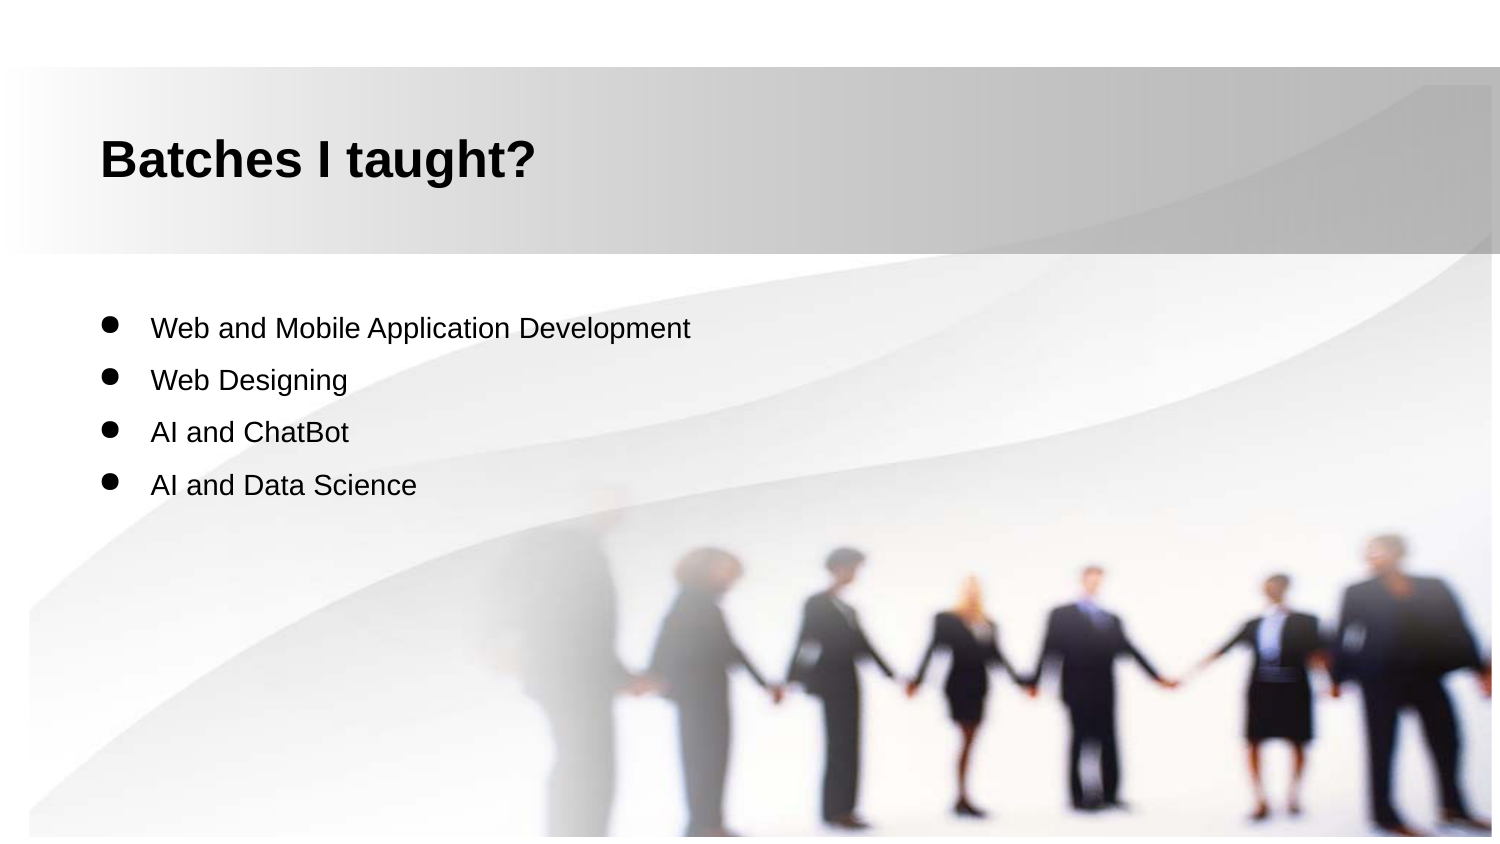

Batches I taught?
Web and Mobile Application Development
Web Designing
AI and ChatBot
AI and Data Science